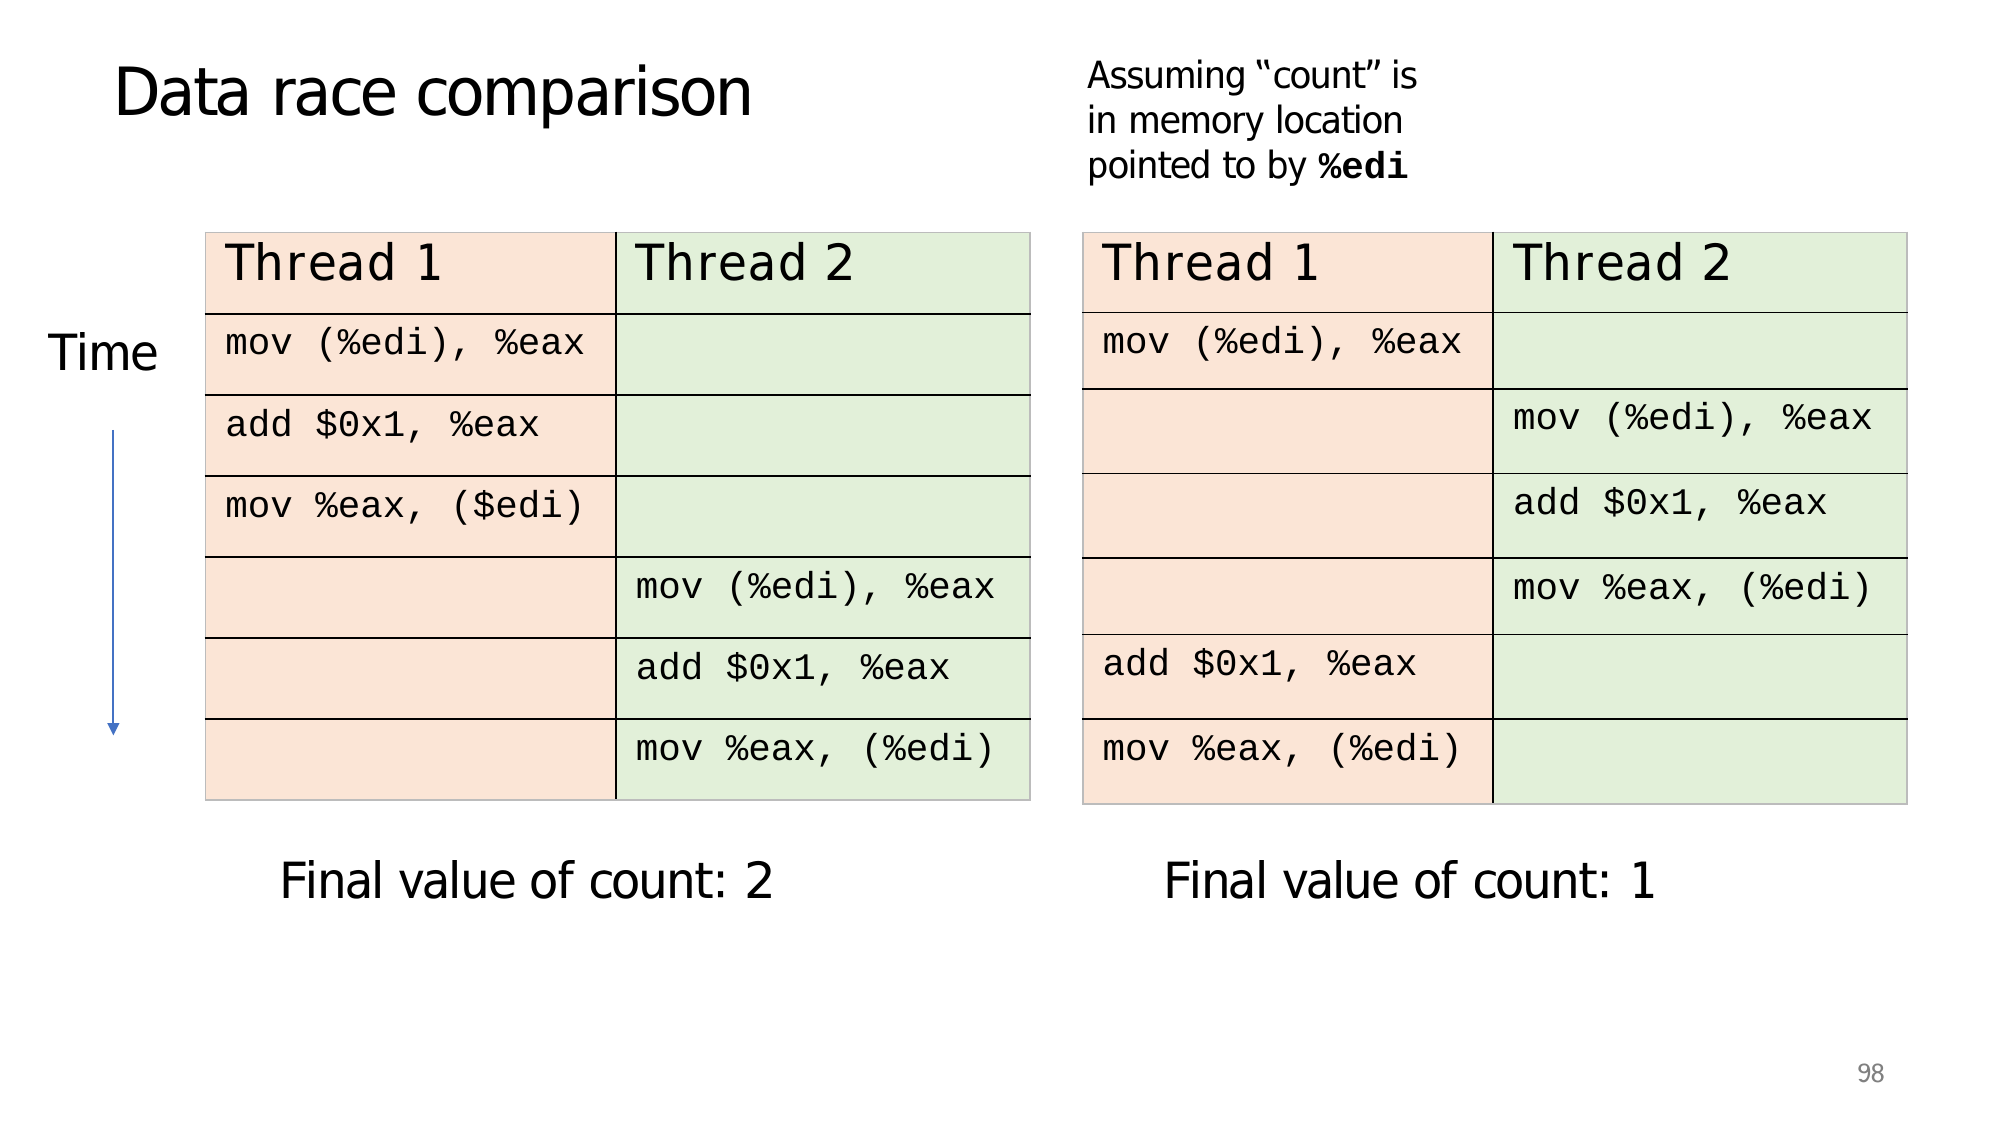

# Data race comparison
Assuming “count” is in memory location pointed to by %edi
| Thread 1 | Thread 2 |
| --- | --- |
| mov (%edi), %eax |  |
| add $0x1, %eax |  |
| mov %eax, ($edi) |  |
|  | mov (%edi), %eax |
|  | add $0x1, %eax |
|  | mov %eax, (%edi) |
| Thread 1 | Thread 2 |
| --- | --- |
| mov (%edi), %eax |  |
|  | mov (%edi), %eax |
|  | add $0x1, %eax |
|  | mov %eax, (%edi) |
| add $0x1, %eax |  |
| mov %eax, (%edi) |  |
Time
Final value of count: 2
Final value of count: 1
98